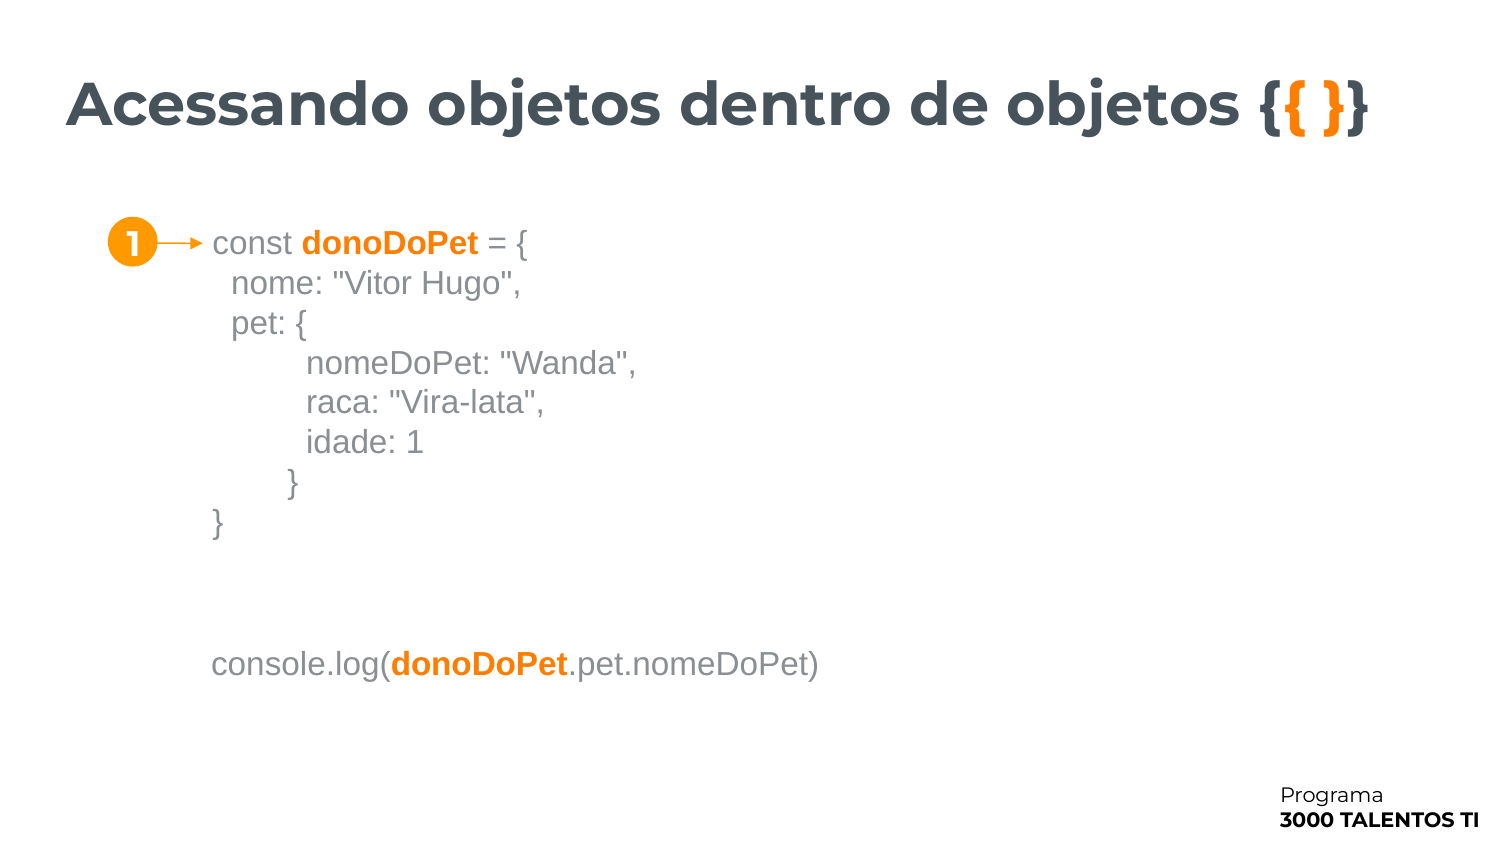

# Acessando objetos dentro de objetos {{ }}
1

const donoDoPet = {
  nome: "Vitor Hugo",
  pet: {
  nomeDoPet: "Wanda",
  raca: "Vira-lata",
  idade: 1
}
}

console.log(donoDoPet.pet.nomeDoPet)